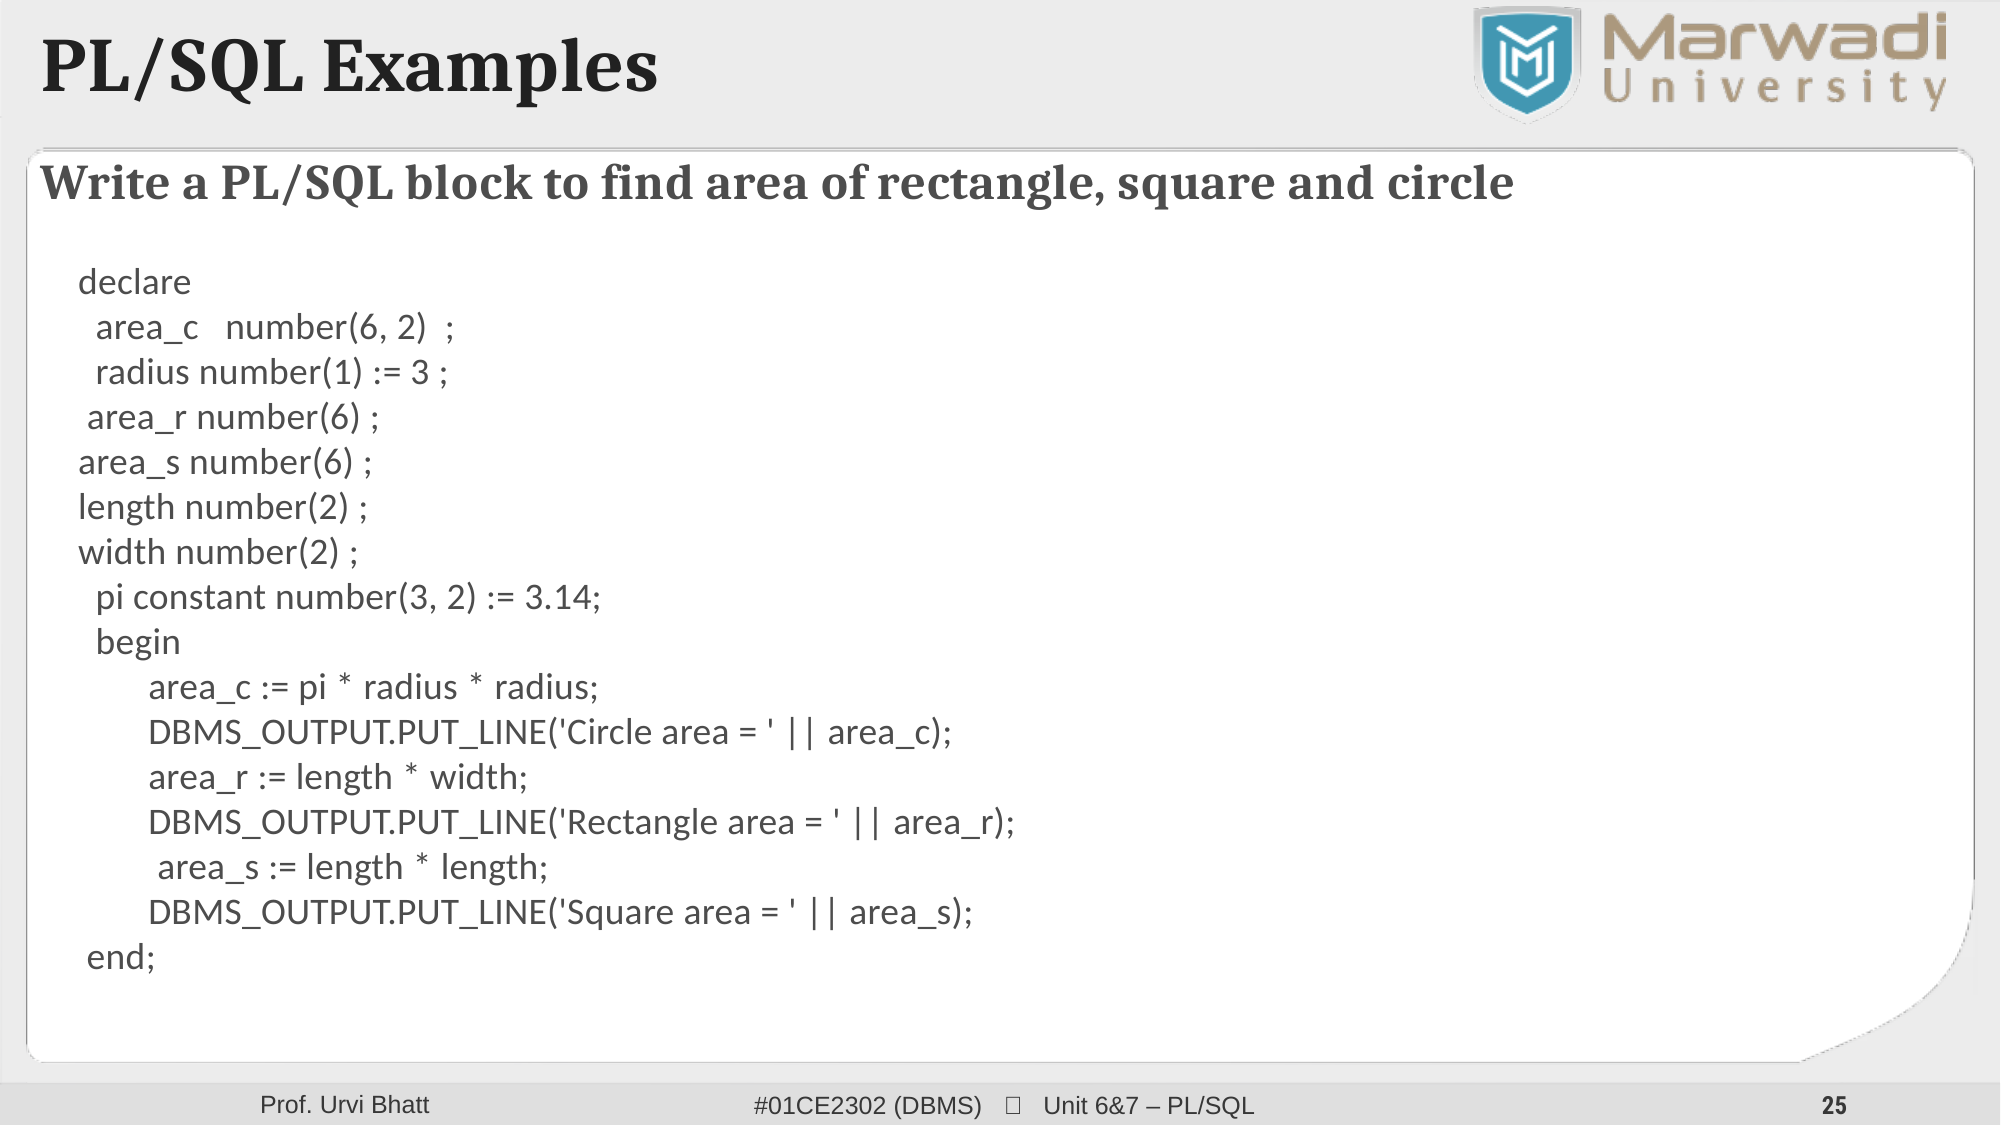

PL/SQL Examples
Write a PL/SQL block to find area of rectangle, square and circle
declare
  area_c   number(6, 2)  ;
  radius number(1) := 3 ;
 area_r number(6) ;
area_s number(6) ;
length number(2) ;
width number(2) ;
  pi constant number(3, 2) := 3.14;
  begin
        area_c := pi * radius * radius;
        DBMS_OUTPUT.PUT_LINE('Circle area = ' || area_c);
        area_r := length * width;
        DBMS_OUTPUT.PUT_LINE('Rectangle area = ' || area_r);
         area_s := length * length;
        DBMS_OUTPUT.PUT_LINE('Square area = ' || area_s);
 end;